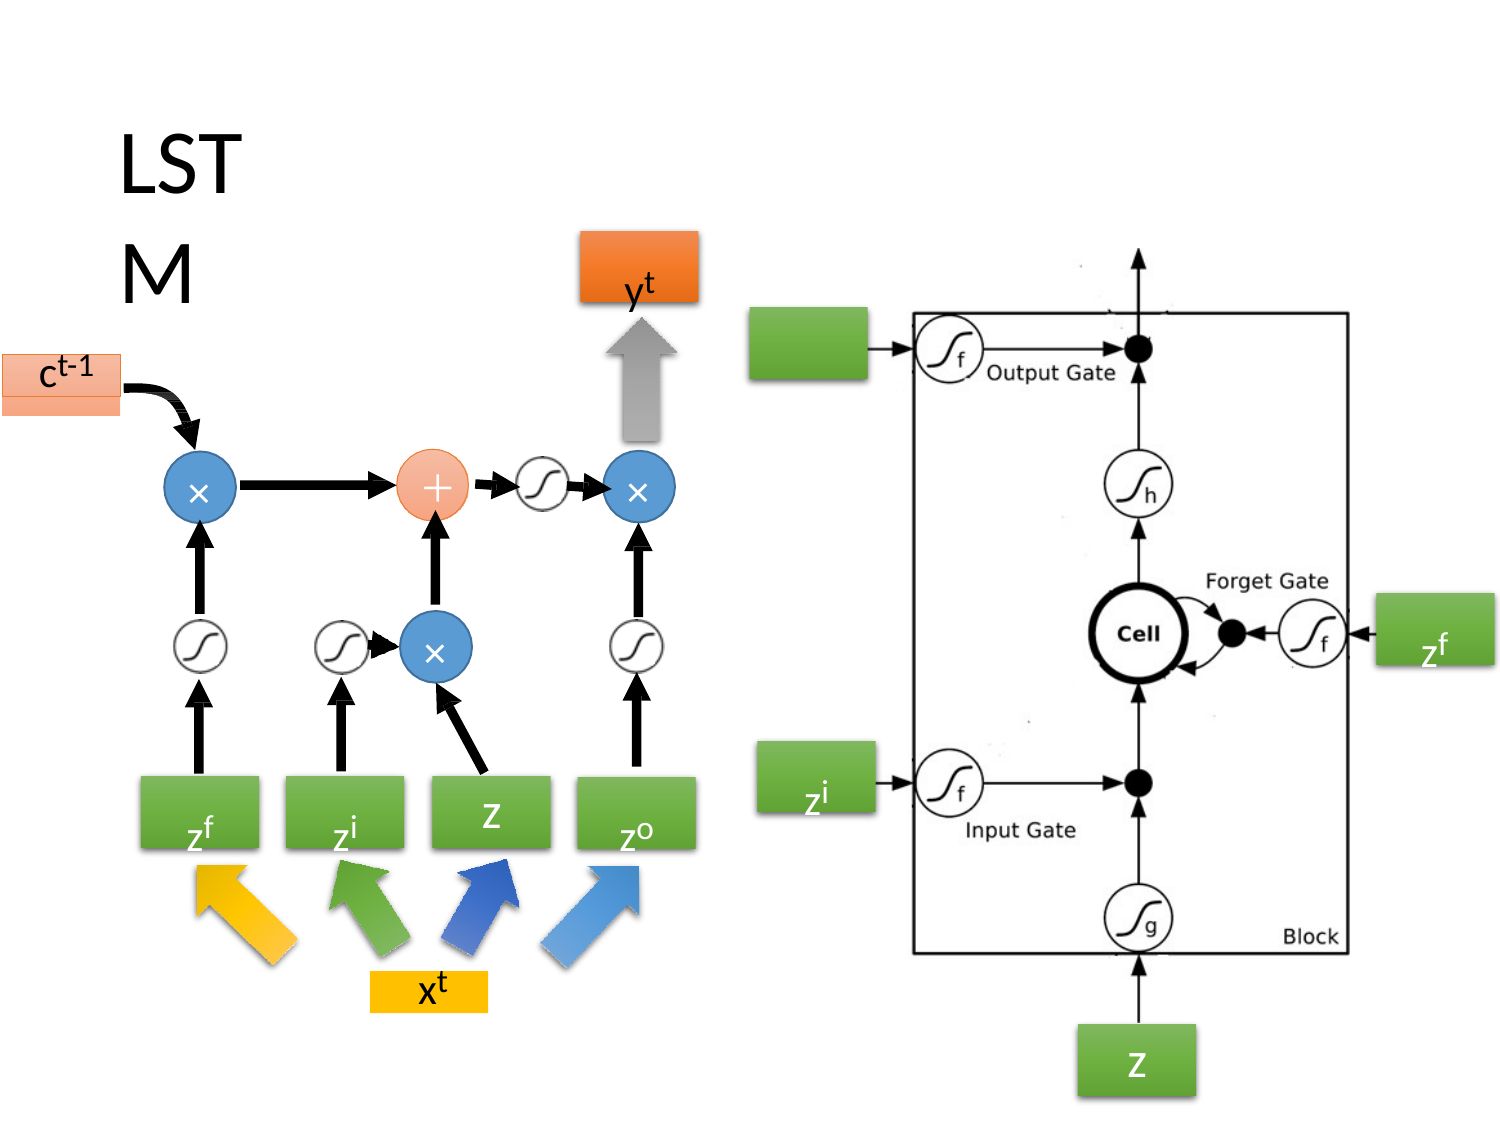

# LSTM
yt
zo

ct-1

＋
×
×

zf

×

zi

zf
zi
zo

z

xt

z